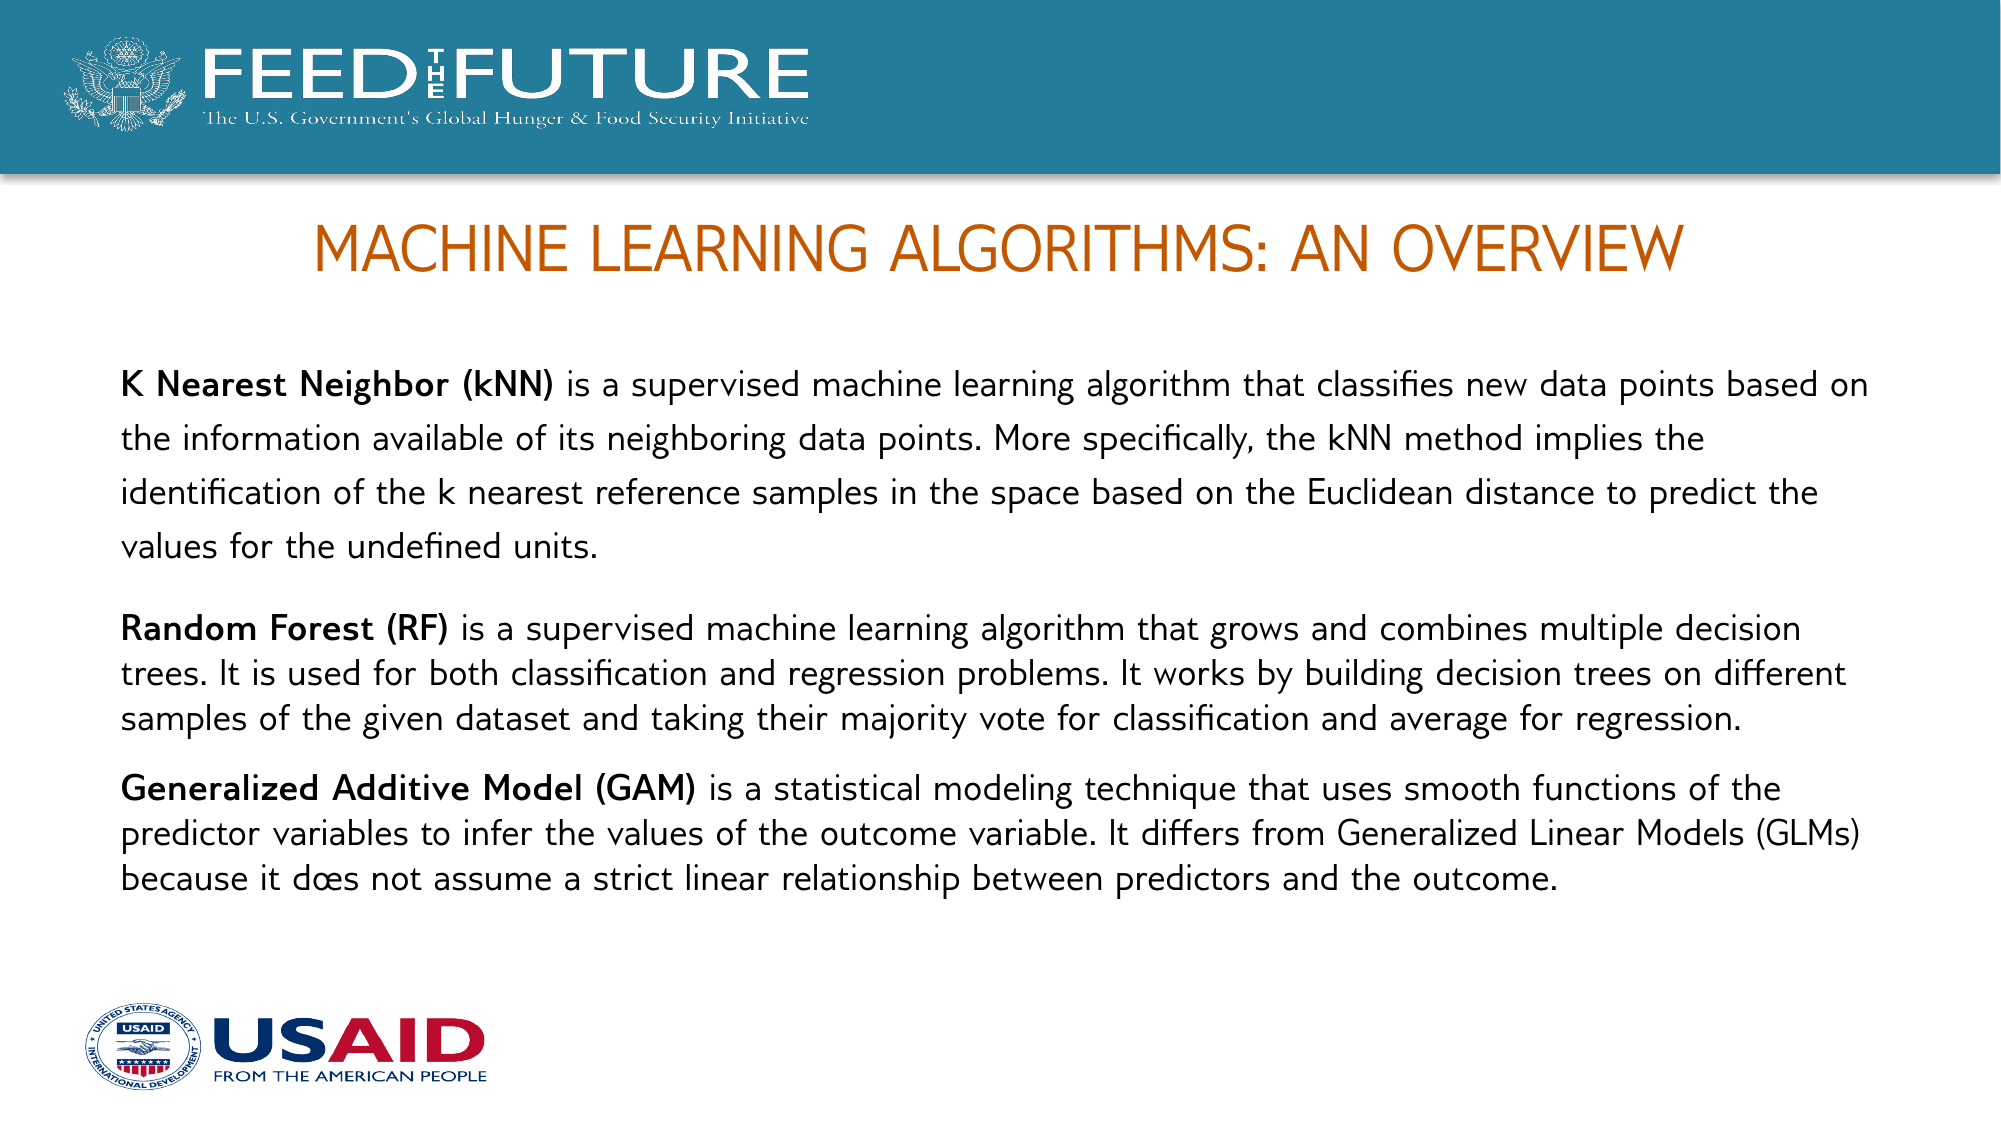

# Machine Learning Algorithms: An Overview
K Nearest Neighbor (kNN) is a supervised machine learning algorithm that classifies new data points based on the information available of its neighboring data points. More specifically, the kNN method implies the identification of the k nearest reference samples in the space based on the Euclidean distance to predict the values for the undefined units.
Random Forest (RF) is a supervised machine learning algorithm that grows and combines multiple decision trees. It is used for both classification and regression problems. It works by building decision trees on different samples of the given dataset and taking their majority vote for classification and average for regression.
Generalized Additive Model (GAM) is a statistical modeling technique that uses smooth functions of the predictor variables to infer the values of the outcome variable. It differs from Generalized Linear Models (GLMs) because it does not assume a strict linear relationship between predictors and the outcome.